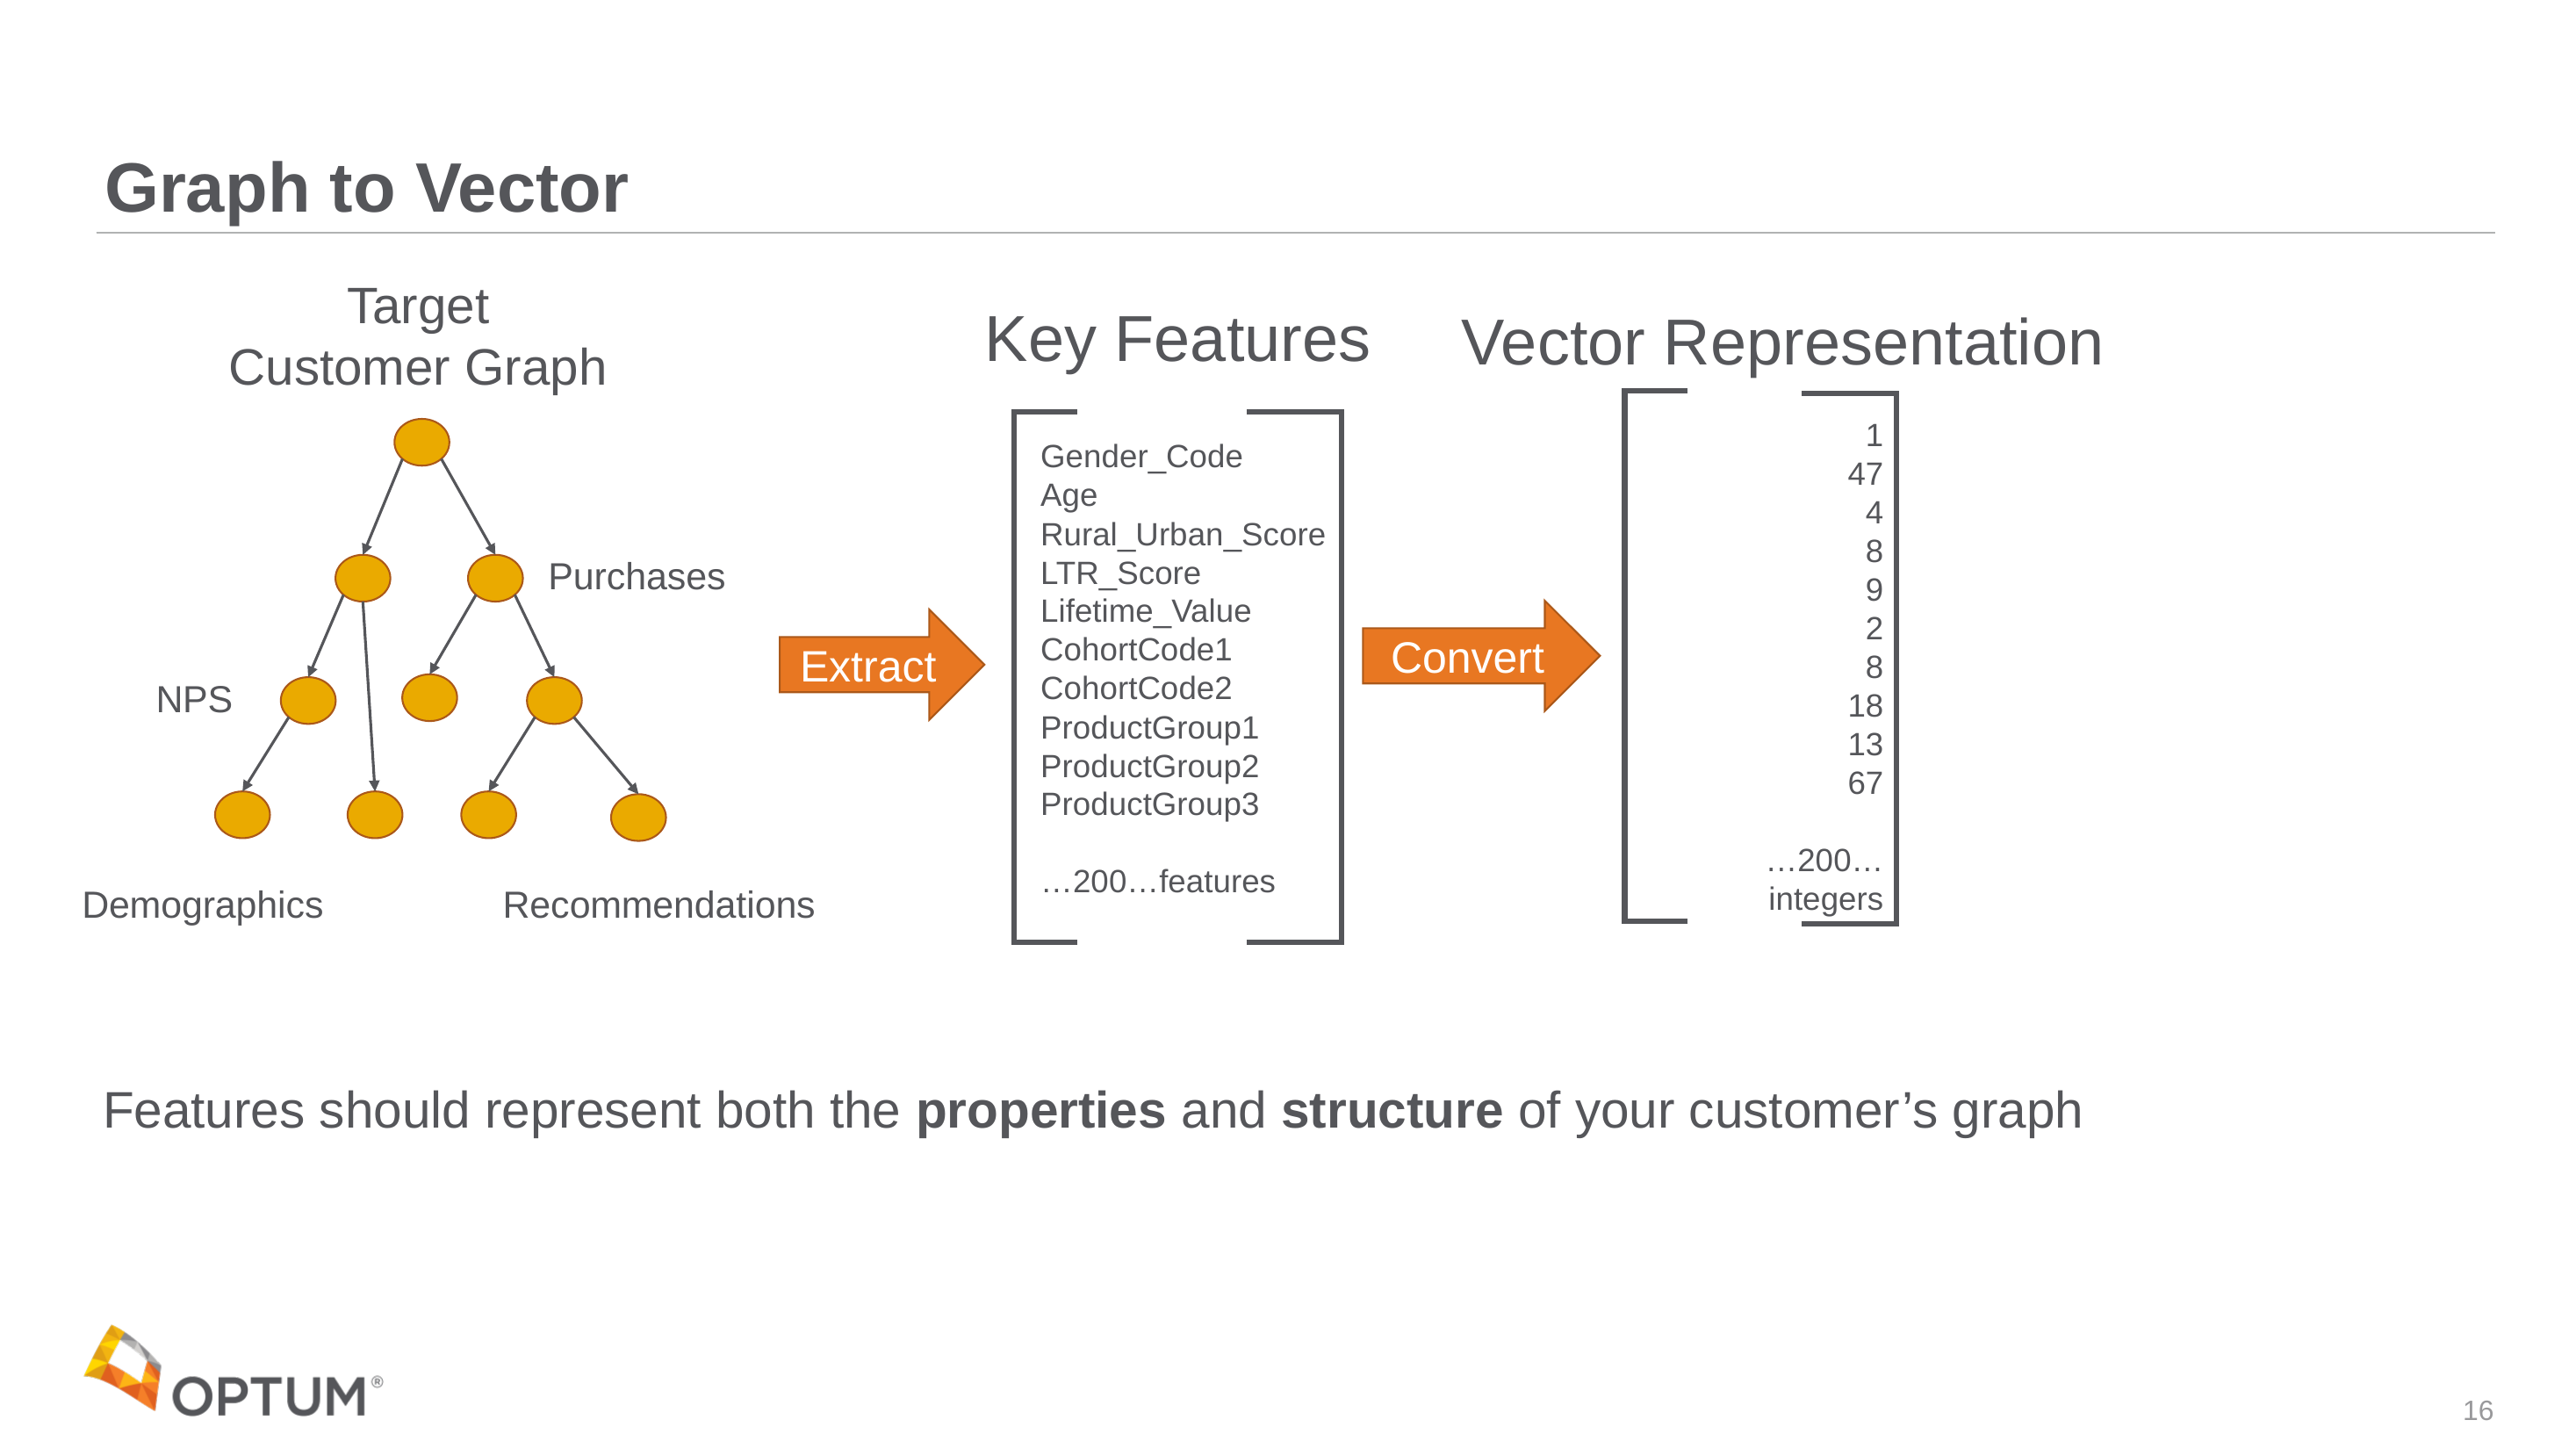

# Graph to Vector
Target
Customer Graph
Key Features
Vector Representation

1
47
4
8
9
2
8
18
13
67

…200…integers

Gender_Code
Age
Rural_Urban_Score
LTR_Score
Lifetime_Value
CohortCode1
CohortCode2
ProductGroup1
ProductGroup2
ProductGroup3

…200…features

Purchases

Convert
Extract
NPS

Recommendations
Demographics
Features should represent both the properties and structure of your customer’s graph
16